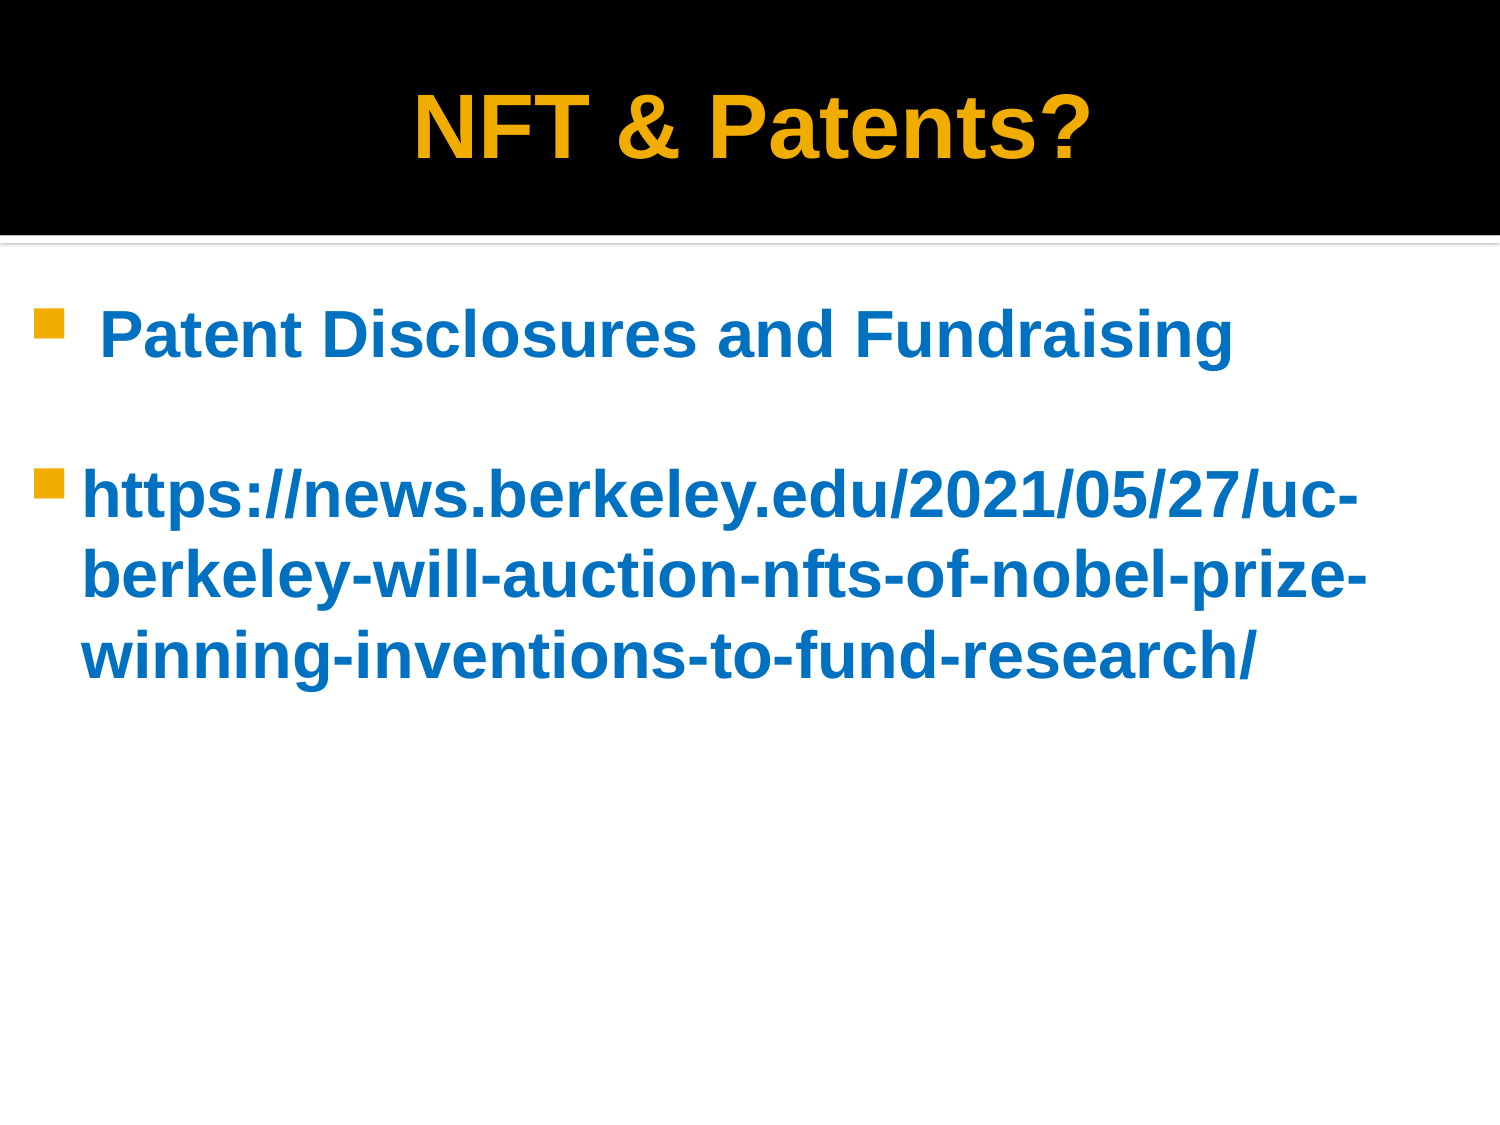

# NFT & Patents?

 Patent Disclosures and Fundraising

https://news.berkeley.edu/2021/05/27/uc-berkeley-will-auction-nfts-of-nobel-prize-winning-inventions-to-fund-research/